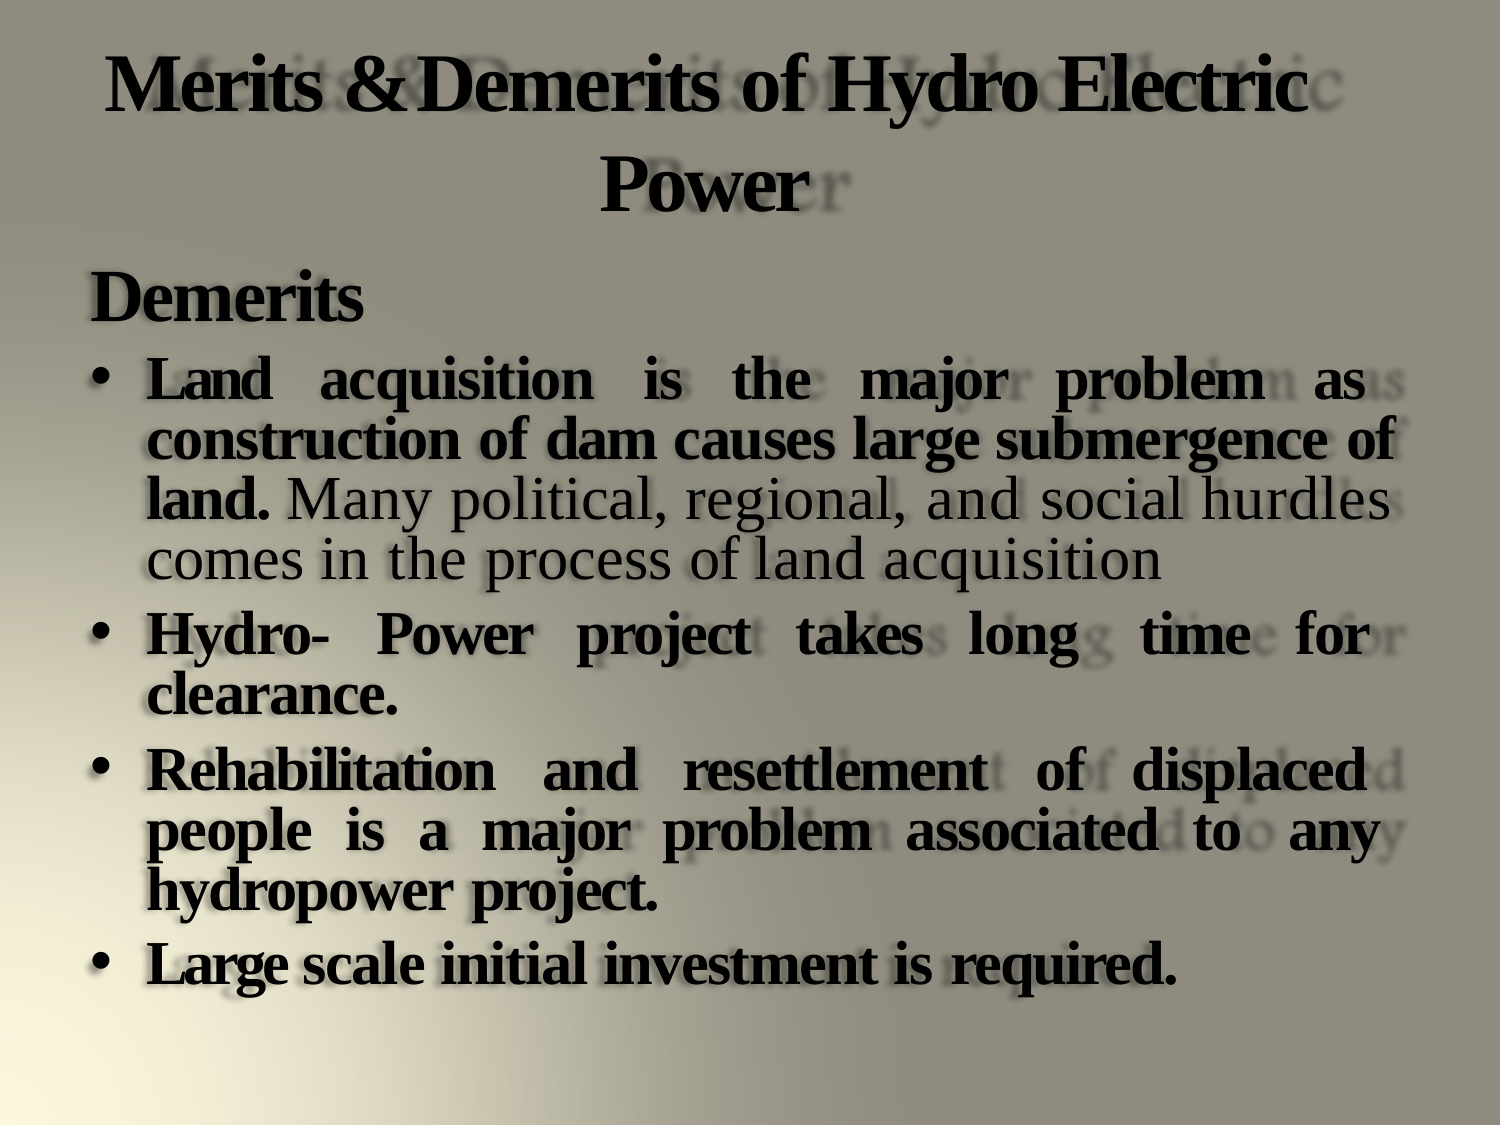

# Merits & Demerits of Hydro Electric  Power

Demerits
Land acquisition is the major problem as  construction of dam causes large submergence of  land. Many political, regional, and social hurdles  comes in the process of land acquisition
Hydro- Power project takes long time for  clearance.
Rehabilitation and resettlement of displaced  people is a major problem associated to any  hydropower project.
Large scale initial investment is required.